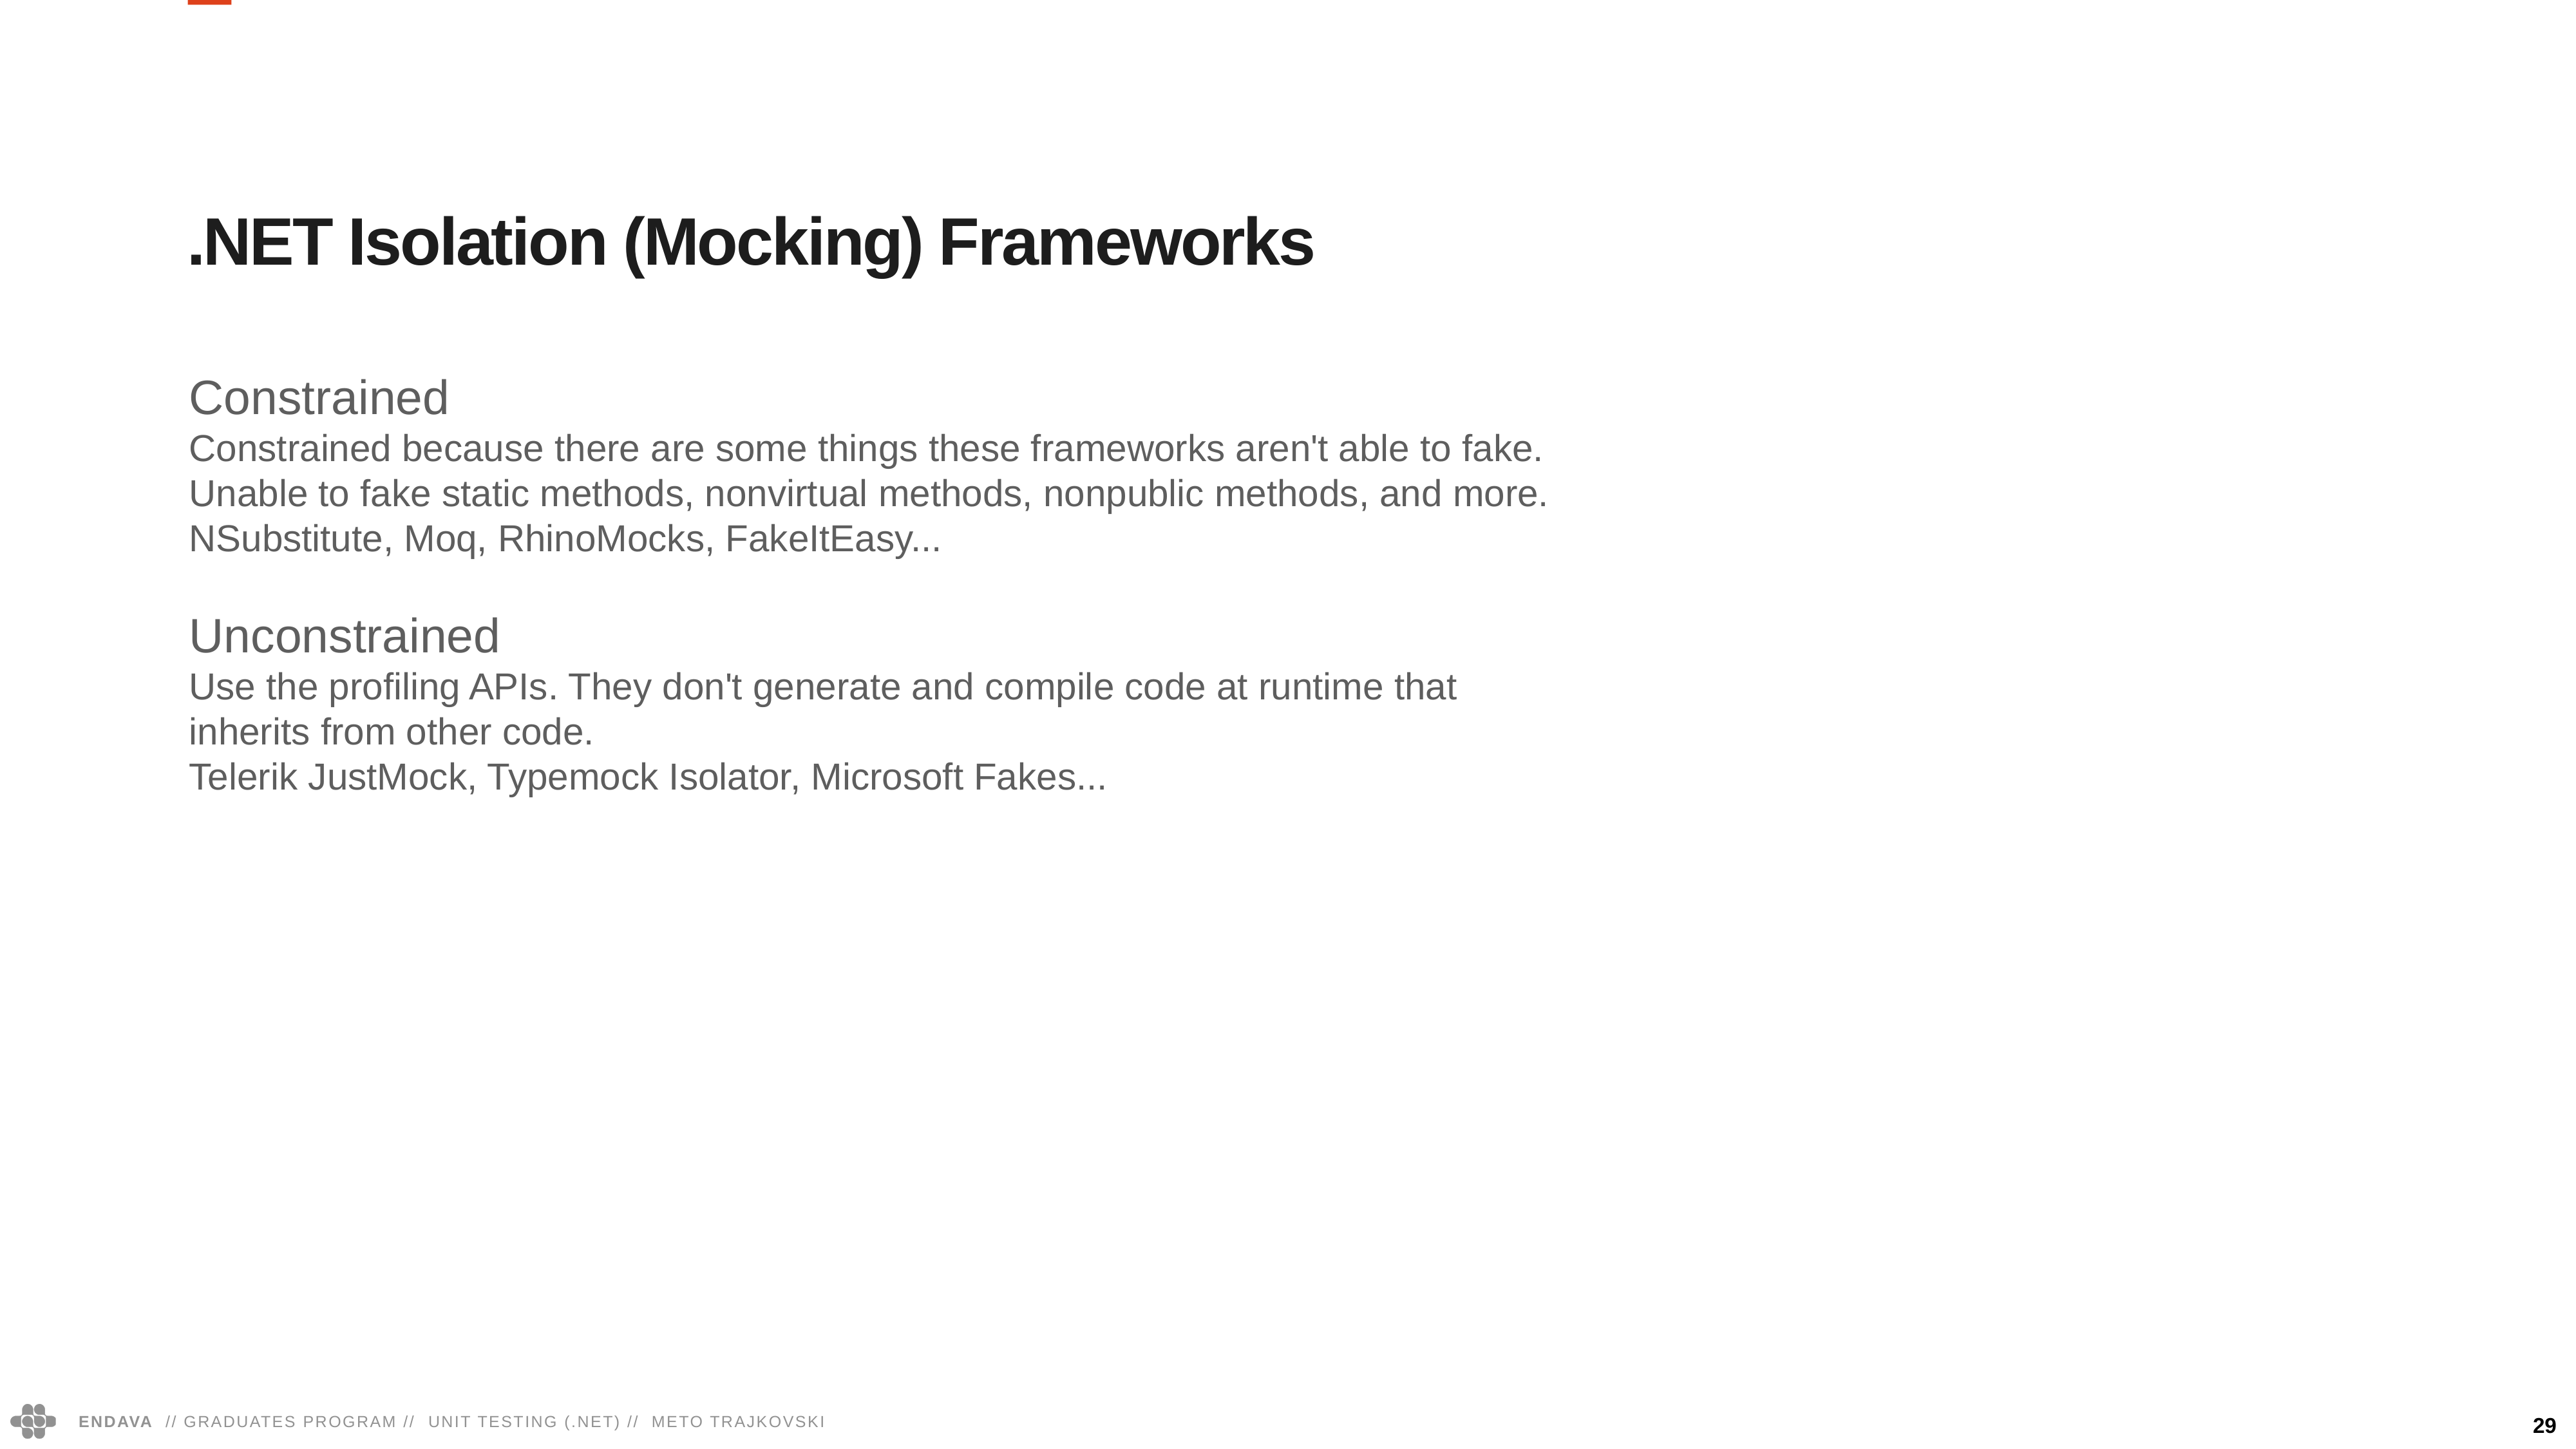

.NET Isolation (Mocking) Frameworks
Constrained
Constrained because there are some things these frameworks aren't able to fake. Unable to fake static methods, nonvirtual methods, nonpublic methods, and more.
NSubstitute, Moq, RhinoMocks, FakeItEasy...
Unconstrained
Use the profiling APIs. They don't generate and compile code at runtime that inherits from other code.
Telerik JustMock, Typemock Isolator, Microsoft Fakes...
29